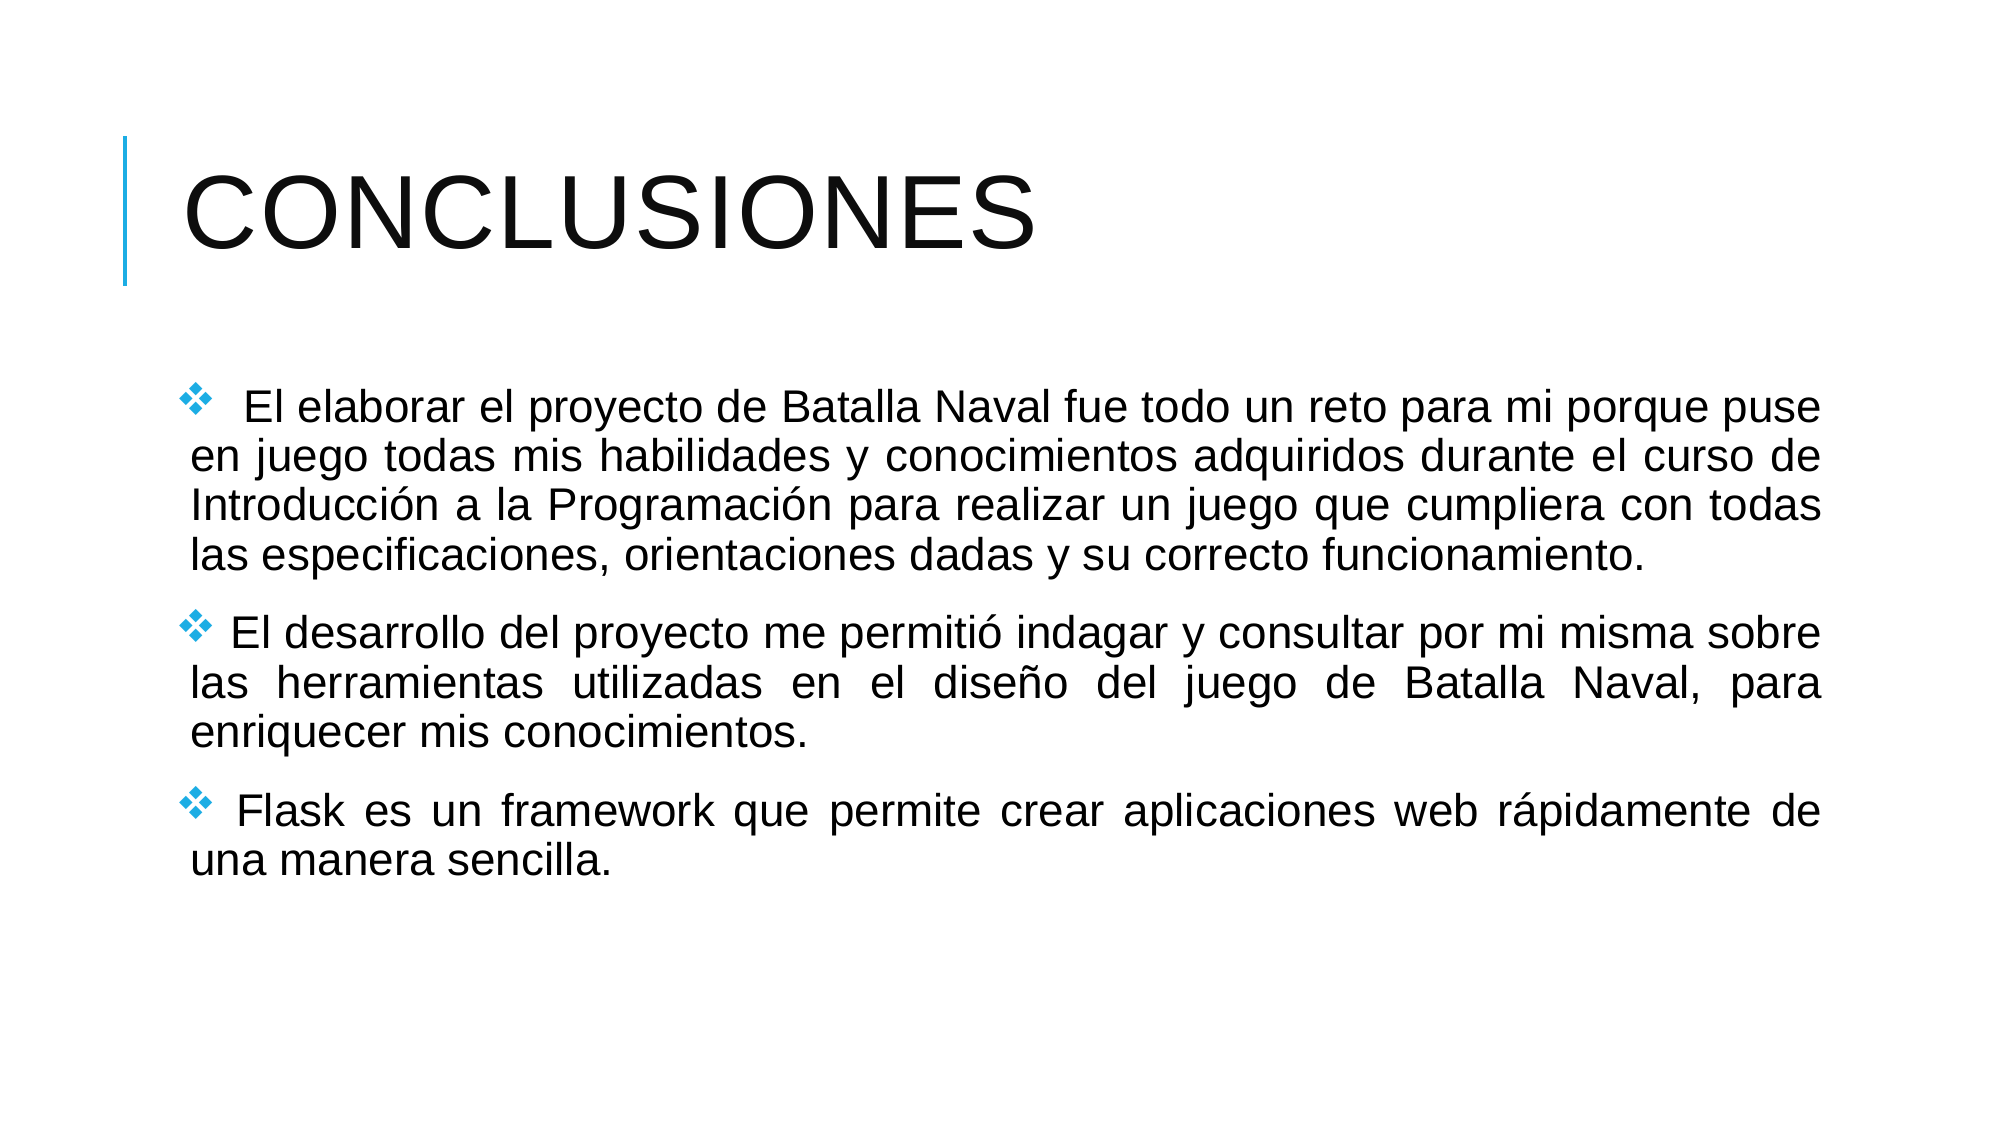

# CONCLUSIONES
  El elaborar el proyecto de Batalla Naval fue todo un reto para mi porque puse en juego todas mis habilidades y conocimientos adquiridos durante el curso de Introducción a la Programación para realizar un juego que cumpliera con todas las especificaciones, orientaciones dadas y su correcto funcionamiento.
 El desarrollo del proyecto me permitió indagar y consultar por mi misma sobre las herramientas utilizadas en el diseño del juego de Batalla Naval, para enriquecer mis conocimientos.
 Flask es un framework que permite crear aplicaciones web rápidamente de una manera sencilla.